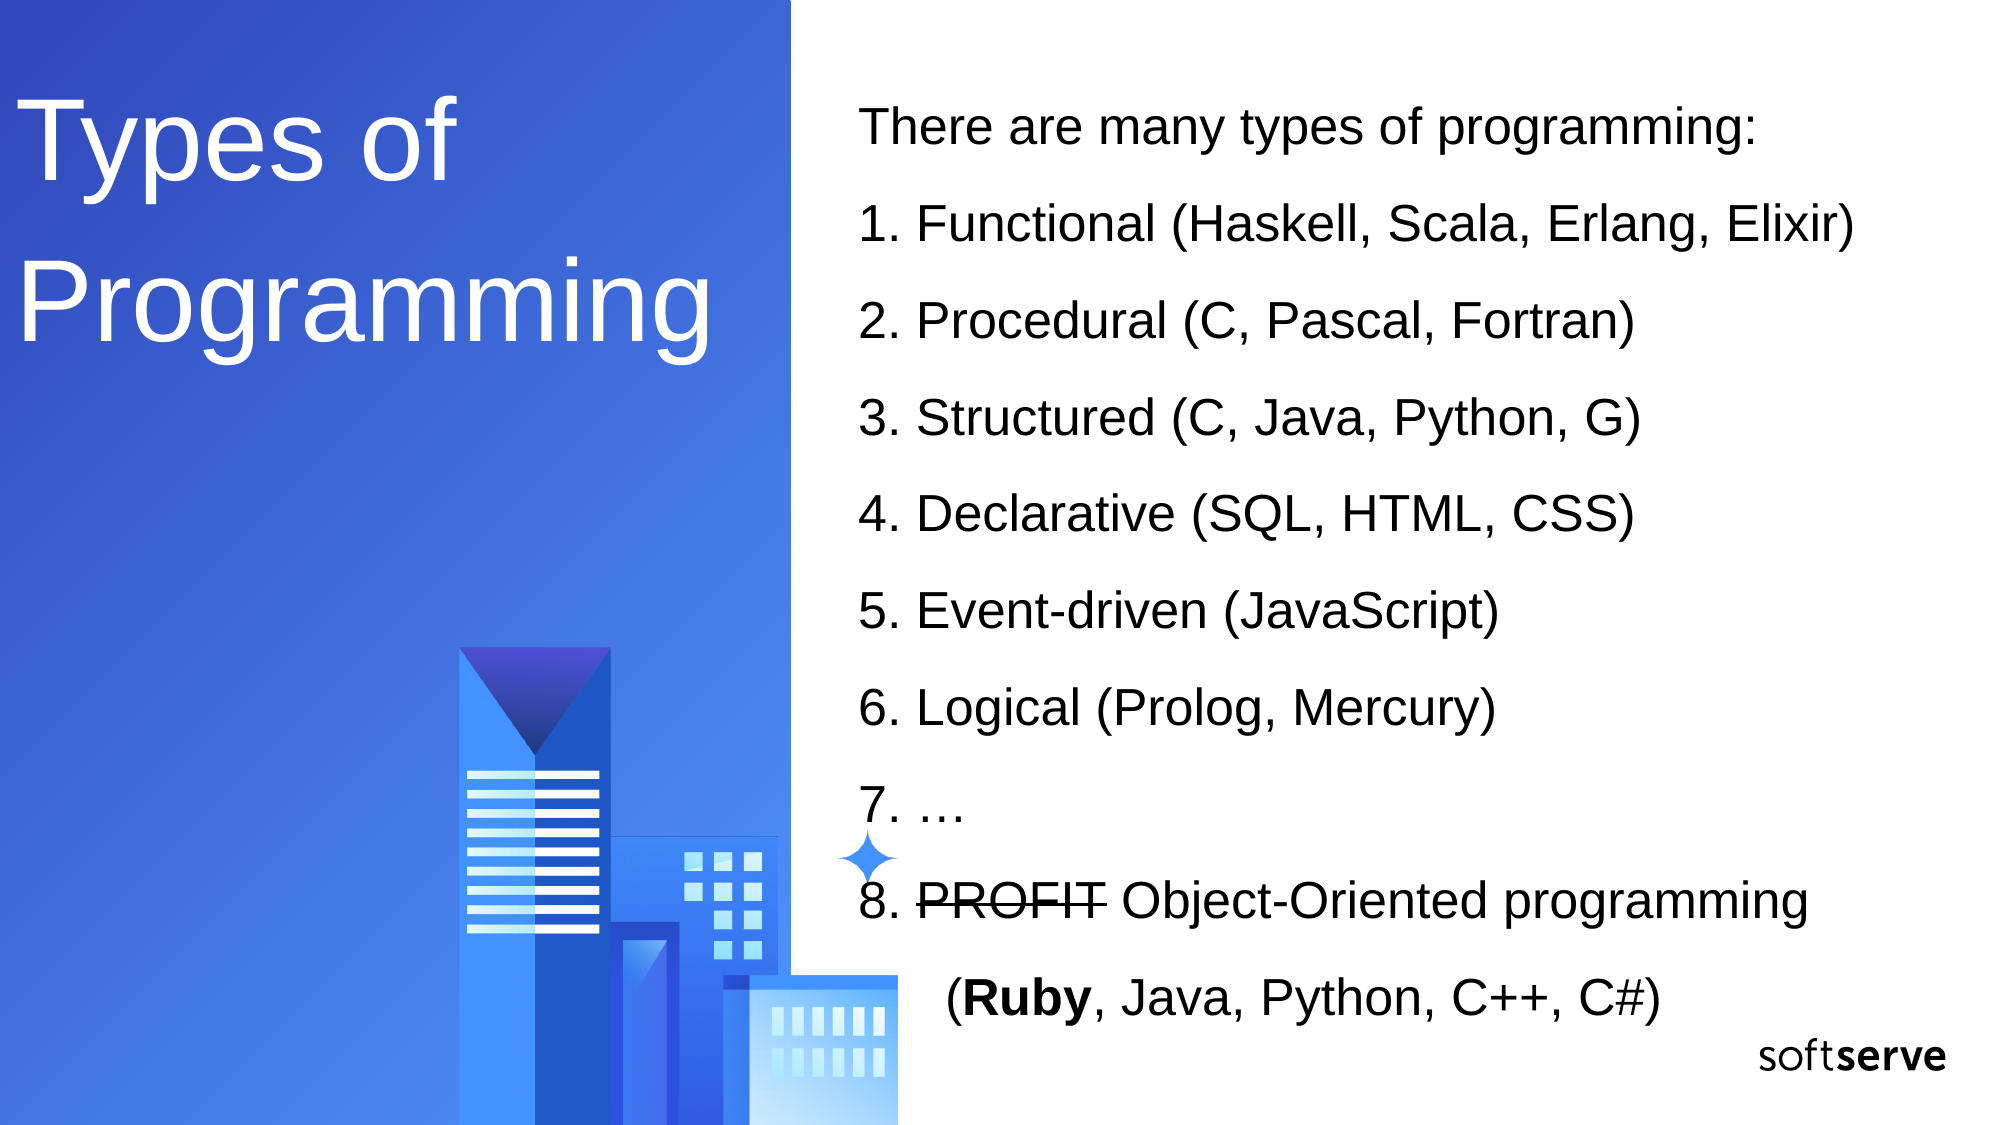

# Types of Programming

There are many types of programming:
1. Functional (Haskell, Scala, Erlang, Elixir)
2. Procedural (C, Pascal, Fortran)
3. Structured (C, Java, Python, G)
4. Declarative (SQL, HTML, CSS)
5. Event-driven (JavaScript)
6. Logical (Prolog, Mercury)
7. …
8. PROFIT Object-Oriented programming
      (Ruby, Java, Python, C++, C#)